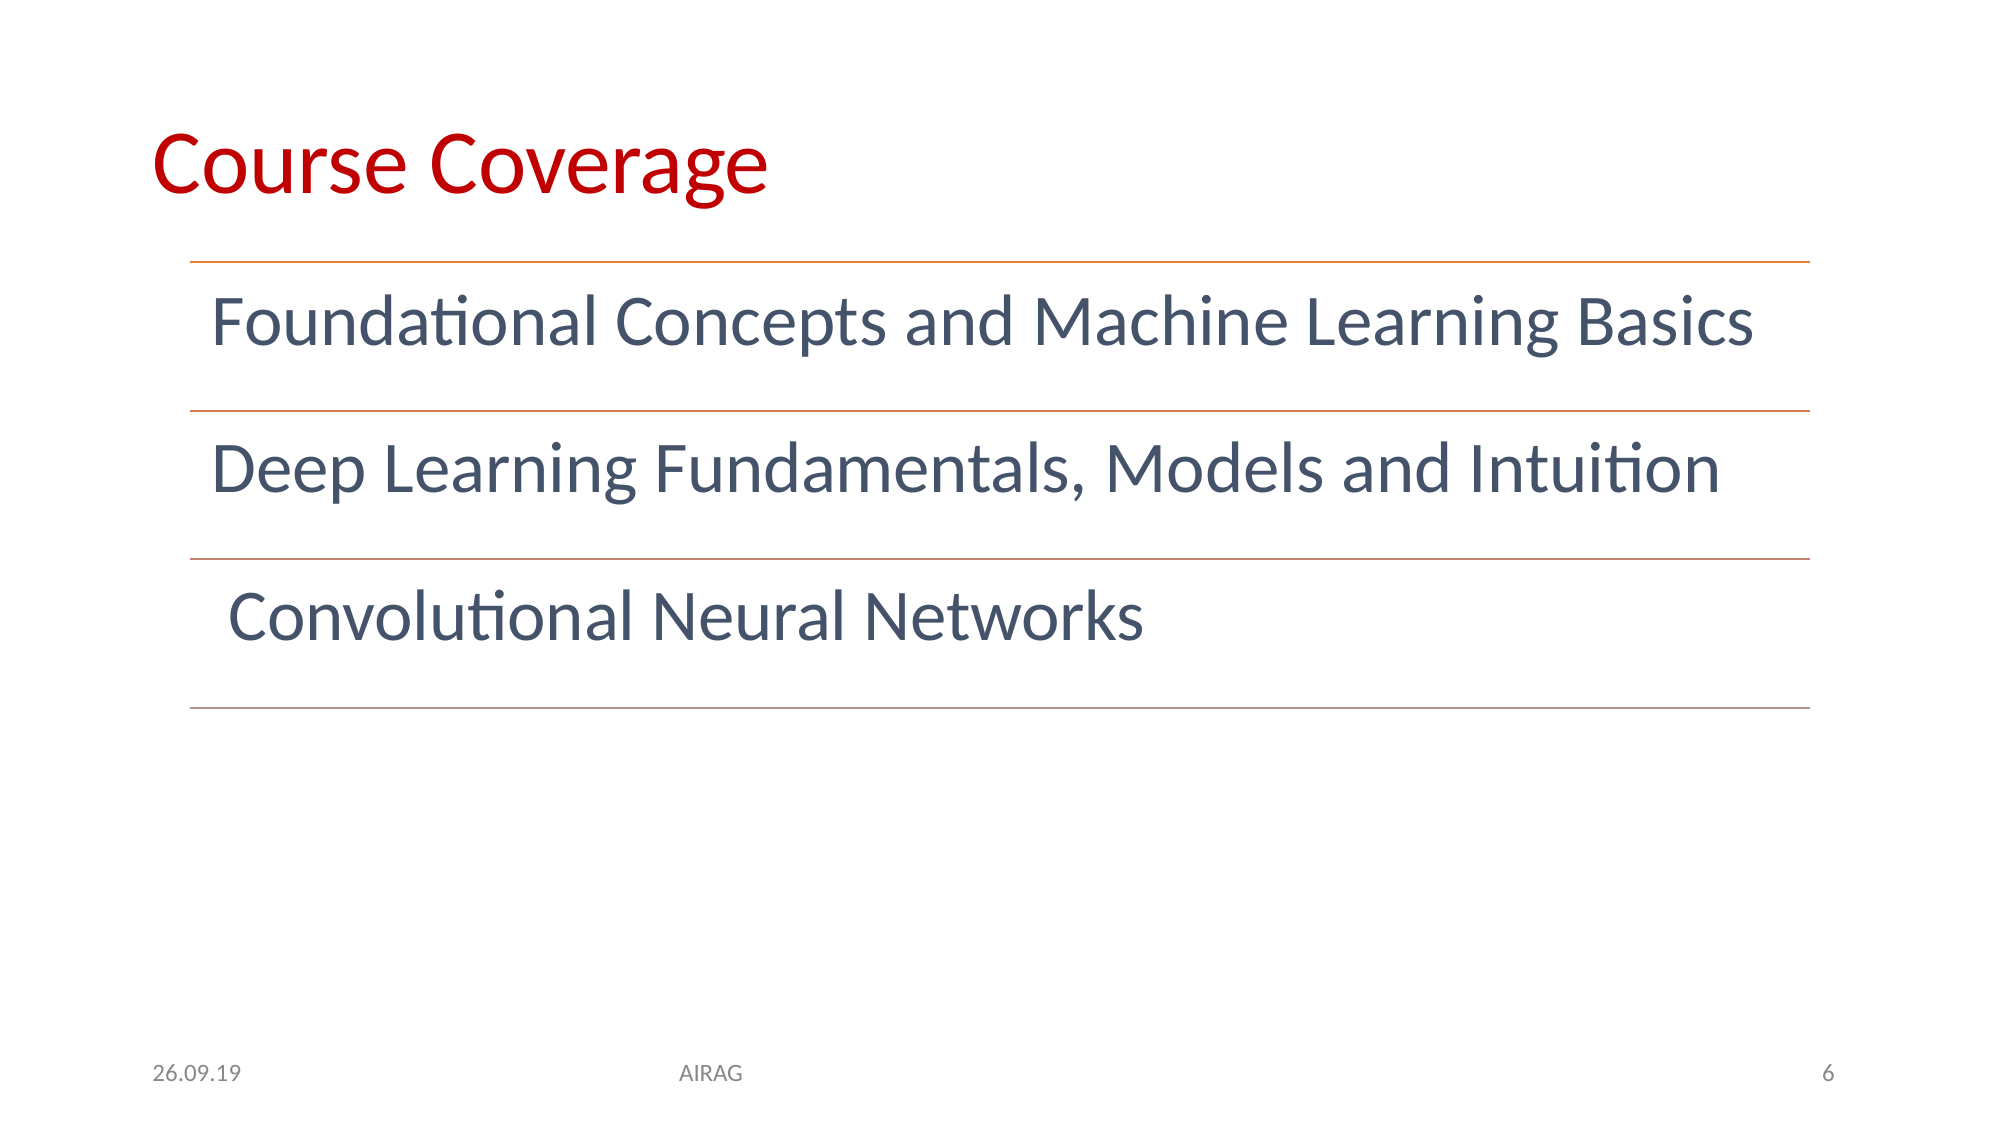

# Course Coverage

Foundational Concepts and Machine Learning Basics
Deep Learning Fundamentals, Models and Intuition  Convolutional Neural Networks

26.09.19
AIRAG
6